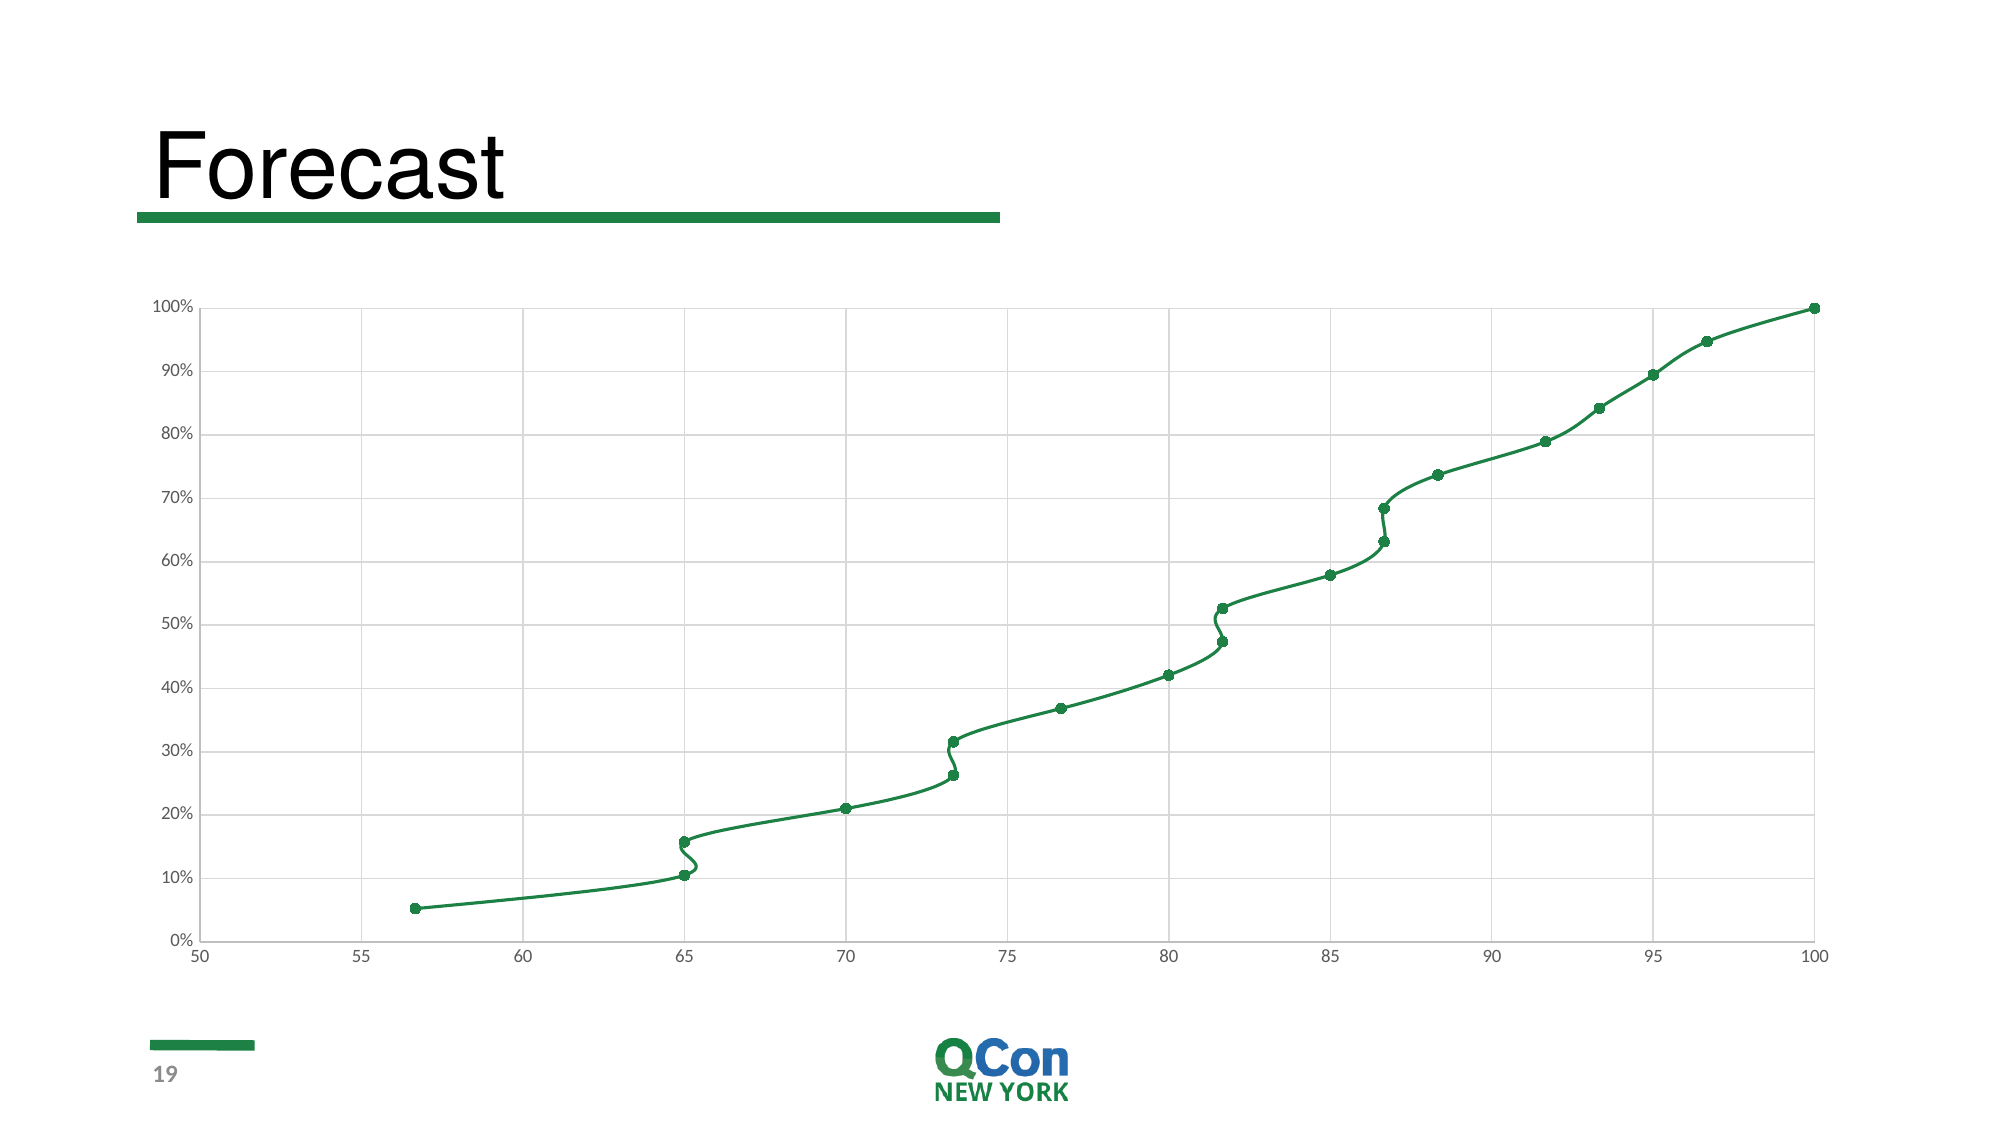

# Forecast

### Chart

| Category |  |
|---|---|
19